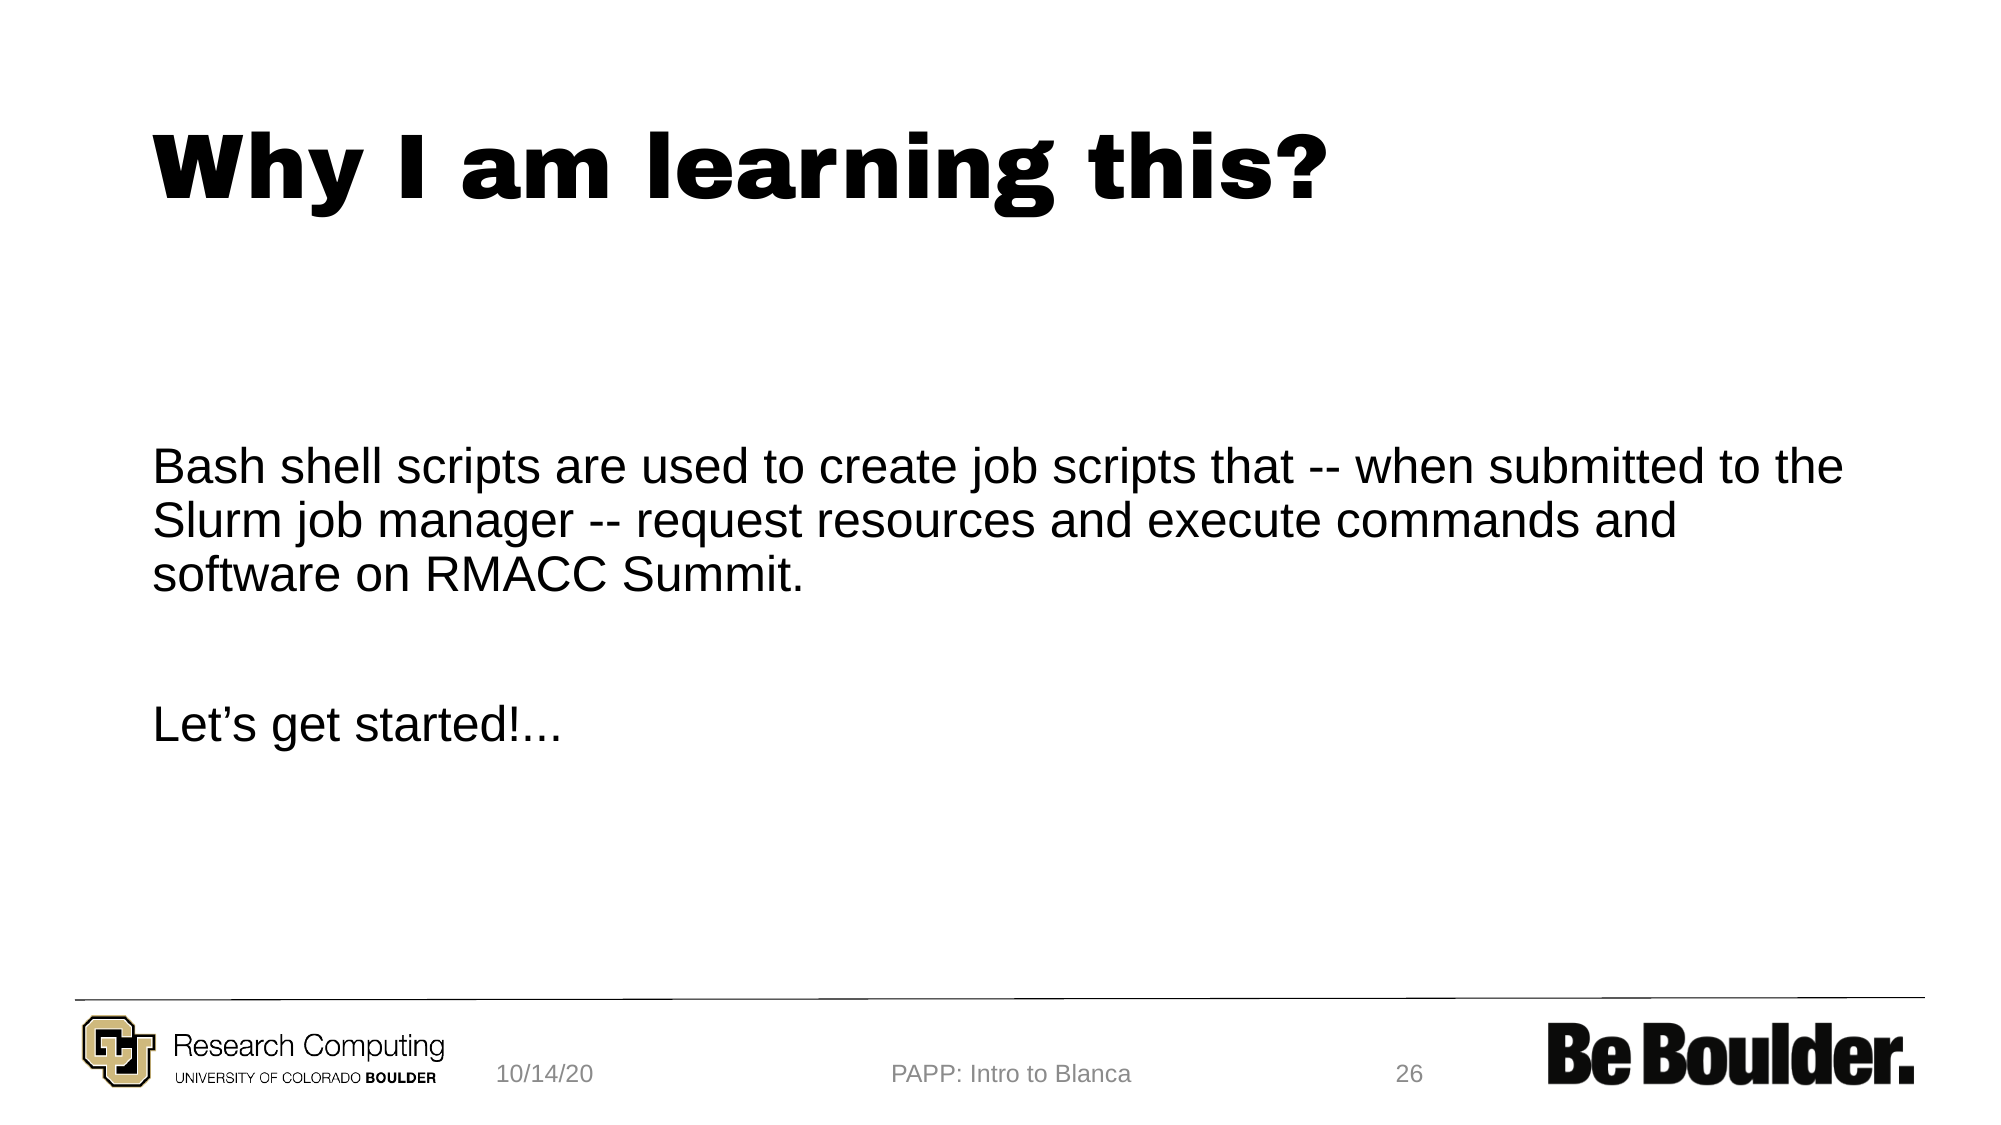

# Why I am learning this?

Bash shell scripts are used to create job scripts that -- when submitted to the Slurm job manager -- request resources and execute commands and software on RMACC Summit.

Let’s get started!...

10/14/20
PAPP: Intro to Blanca
26